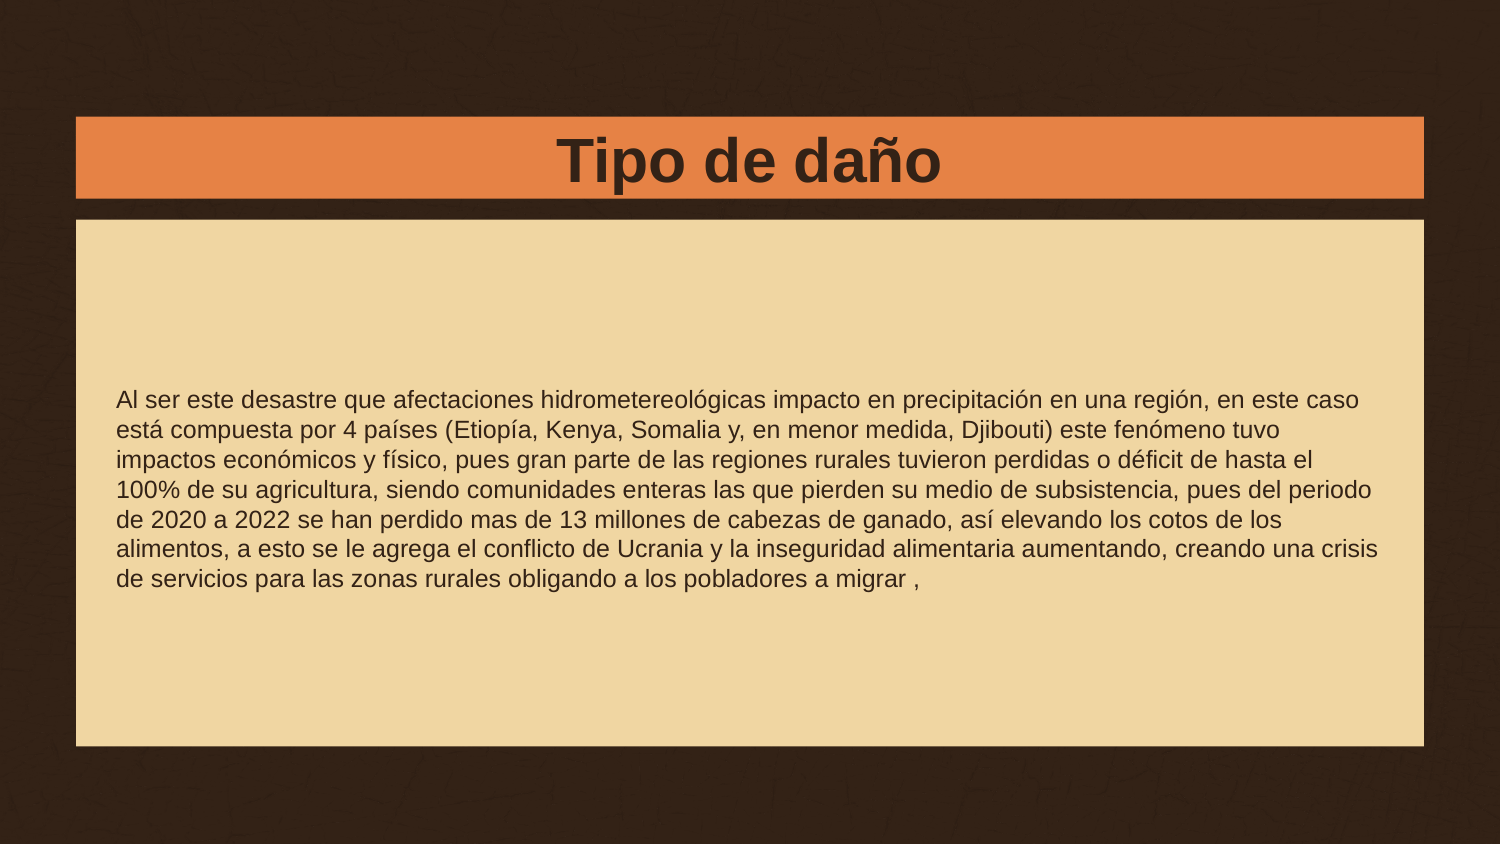

# Tipo de daño
Al ser este desastre que afectaciones hidrometereológicas impacto en precipitación en una región, en este caso está compuesta por 4 países (Etiopía, Kenya, Somalia y, en menor medida, Djibouti) este fenómeno tuvo impactos económicos y físico, pues gran parte de las regiones rurales tuvieron perdidas o déficit de hasta el 100% de su agricultura, siendo comunidades enteras las que pierden su medio de subsistencia, pues del periodo de 2020 a 2022 se han perdido mas de 13 millones de cabezas de ganado, así elevando los cotos de los alimentos, a esto se le agrega el conflicto de Ucrania y la inseguridad alimentaria aumentando, creando una crisis de servicios para las zonas rurales obligando a los pobladores a migrar ,